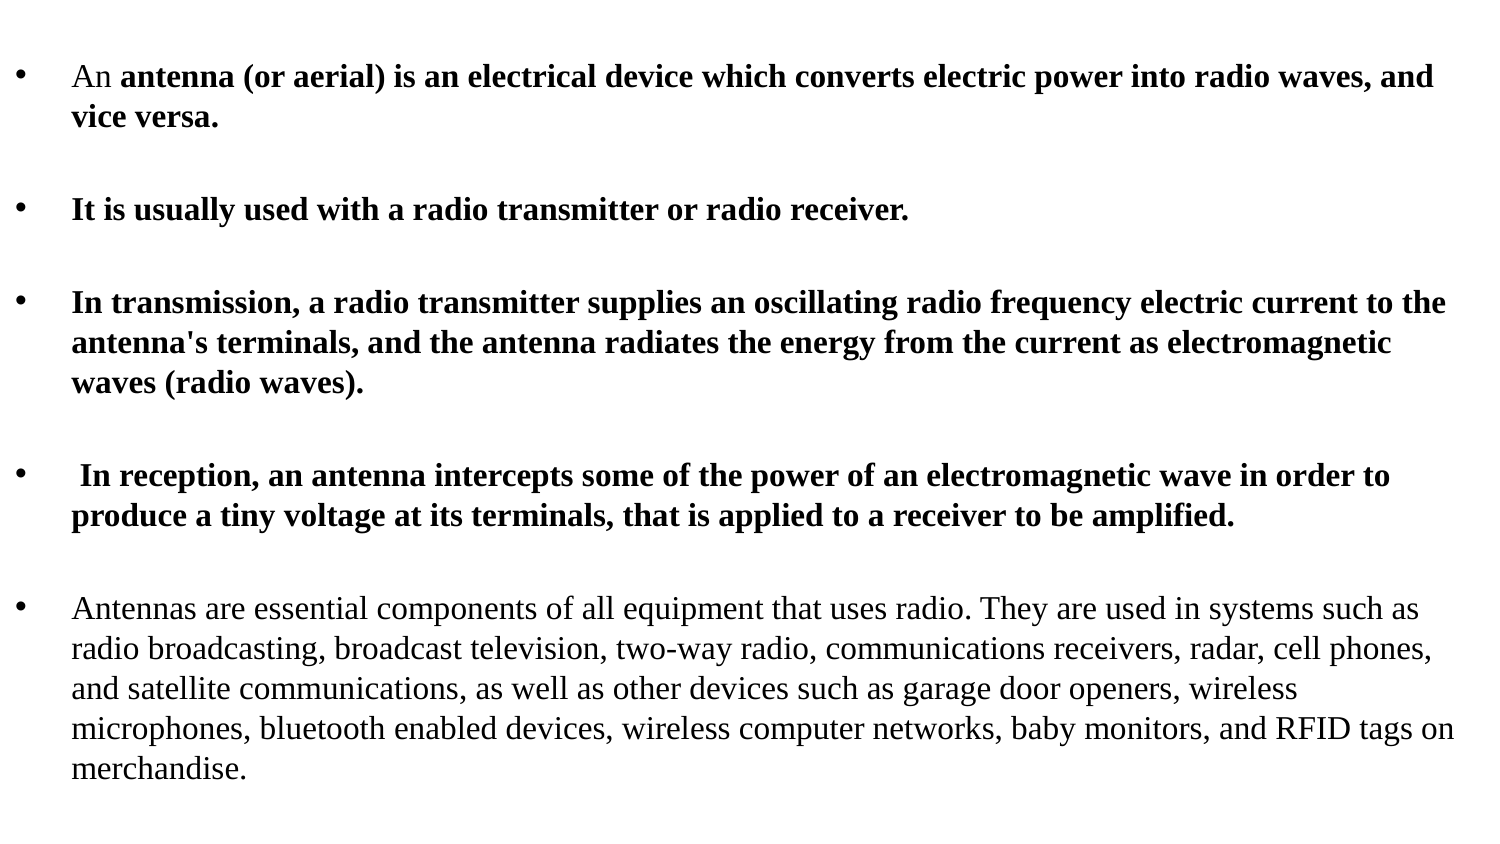

An antenna (or aerial) is an electrical device which converts electric power into radio waves, and vice versa.

It is usually used with a radio transmitter or radio receiver.

In transmission, a radio transmitter supplies an oscillating radio frequency electric current to the antenna's terminals, and the antenna radiates the energy from the current as electromagnetic waves (radio waves).

 In reception, an antenna intercepts some of the power of an electromagnetic wave in order to produce a tiny voltage at its terminals, that is applied to a receiver to be amplified.

Antennas are essential components of all equipment that uses radio. They are used in systems such as radio broadcasting, broadcast television, two-way radio, communications receivers, radar, cell phones, and satellite communications, as well as other devices such as garage door openers, wireless microphones, bluetooth enabled devices, wireless computer networks, baby monitors, and RFID tags on merchandise.